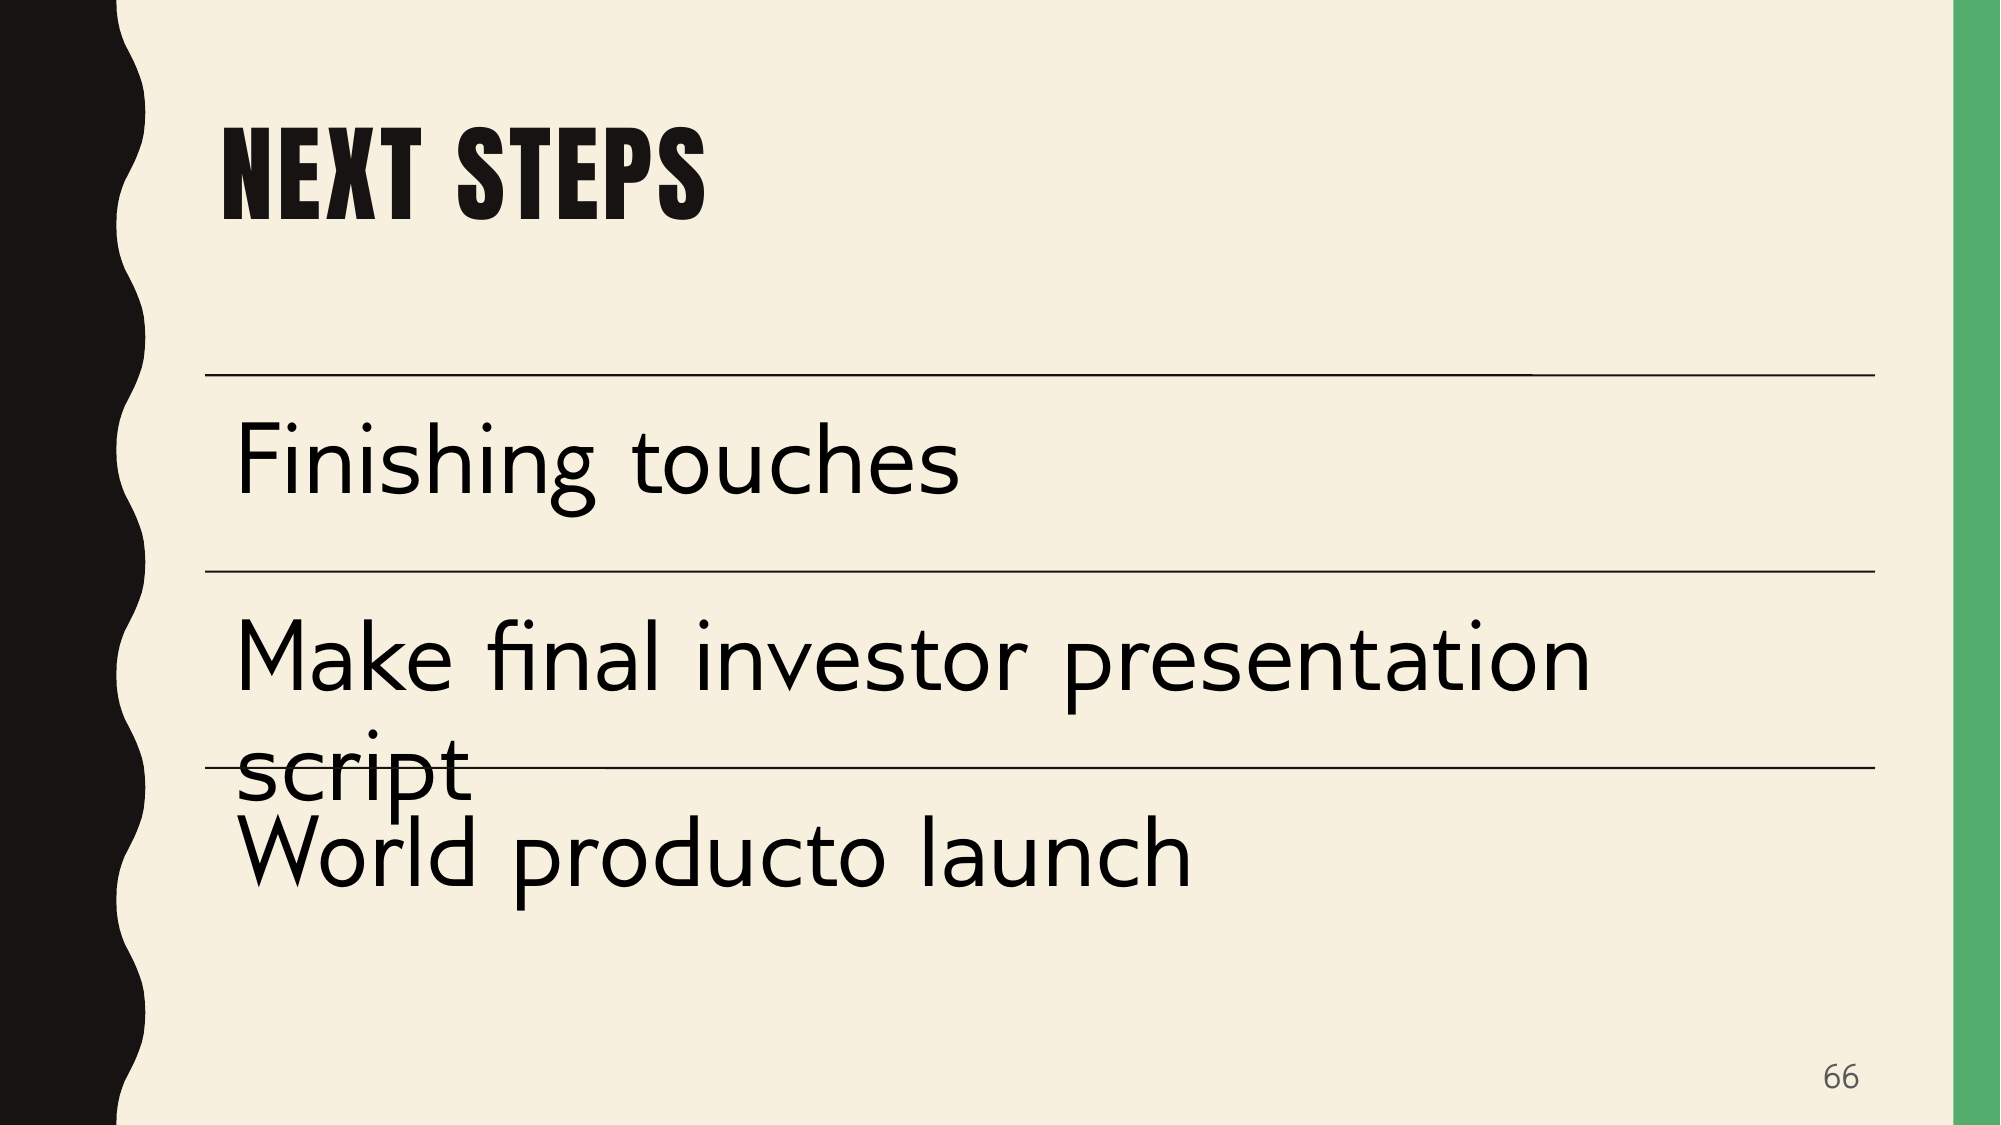

# Next steps
Finishing touches
Make final investor presentation script
World producto launch
66